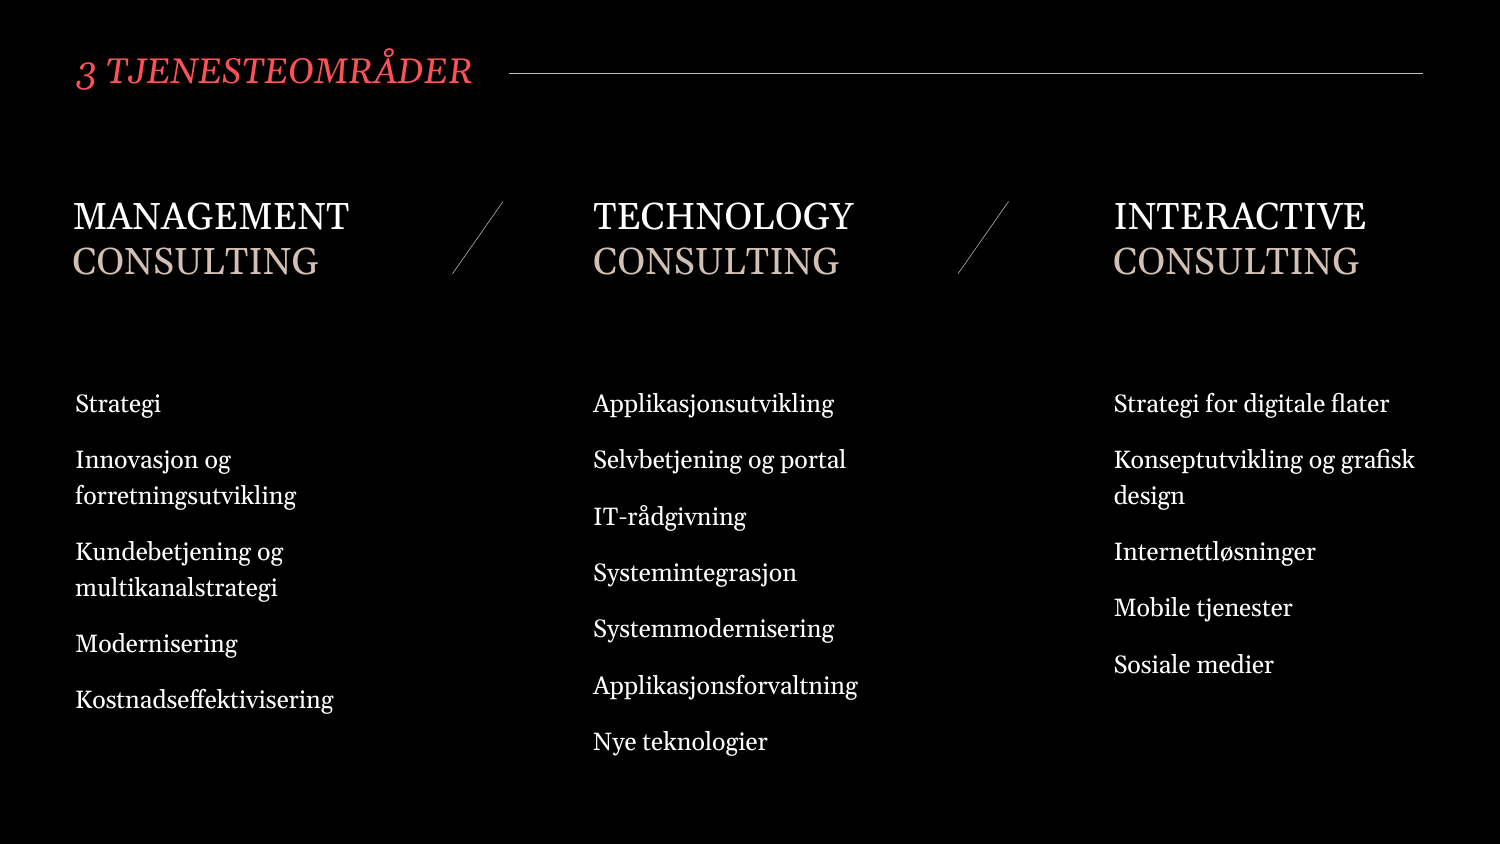

# 3 tjenesteområder
MANAGEMENT CONSULTING
TECHNOLOGY CONSULTING
INTERACTIVE CONSULTING
Strategi
Innovasjon og forretningsutvikling
Kundebetjening og multikanalstrategi
Modernisering
Kostnadseffektivisering
Applikasjonsutvikling
Selvbetjening og portal
IT-rådgivning
Systemintegrasjon
Systemmodernisering
Applikasjonsforvaltning
Nye teknologier
Strategi for digitale flater
Konseptutvikling og grafisk design
Internettløsninger
Mobile tjenester
Sosiale medier